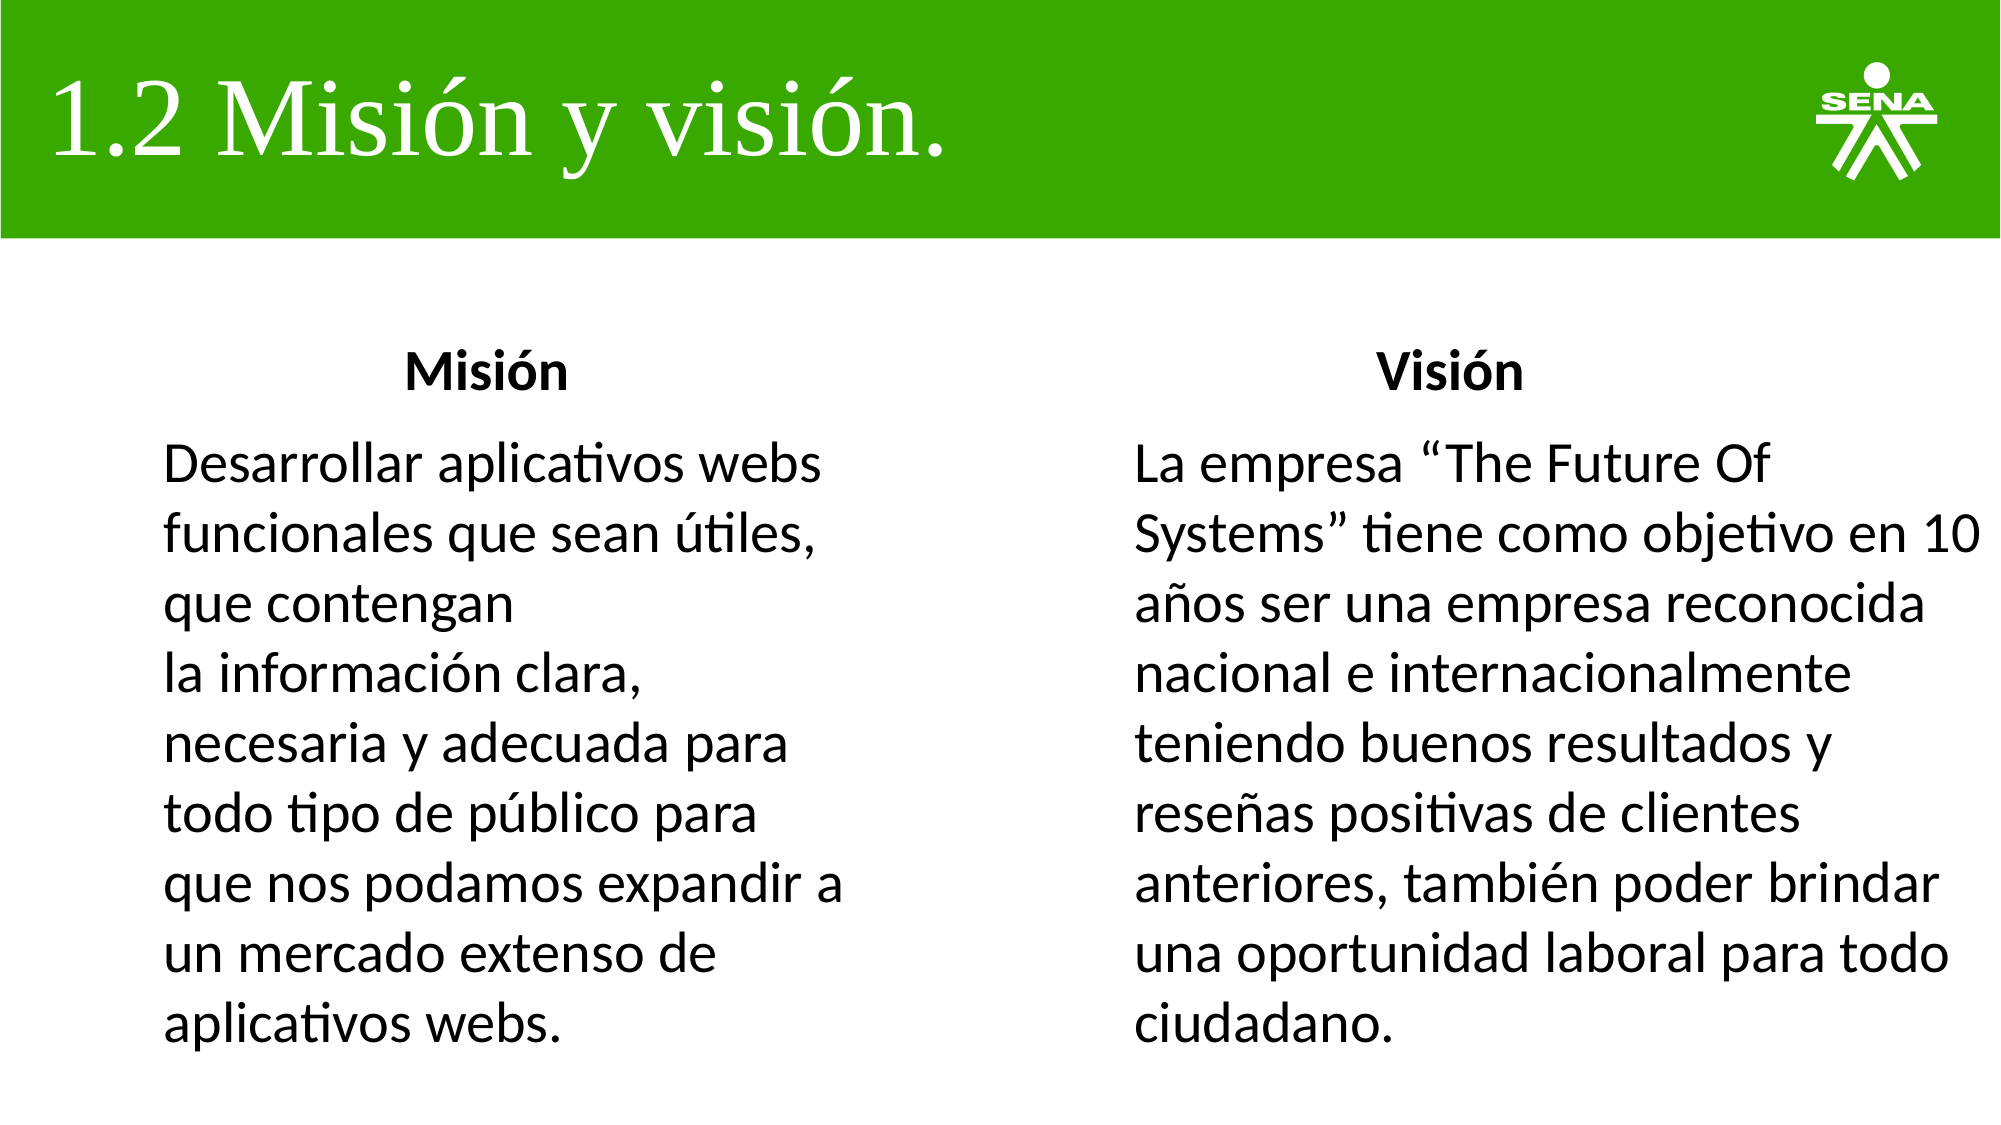

# 1.2 Misión y visión.
Visión
Misión
Desarrollar aplicativos webs funcionales que sean útiles, que contengan la información clara, necesaria y adecuada para todo tipo de público para que nos podamos expandir a un mercado extenso de aplicativos webs.
La empresa “The Future Of Systems” tiene como objetivo en 10 años ser una empresa reconocida nacional e internacionalmente teniendo buenos resultados y reseñas positivas de clientes anteriores, también poder brindar una oportunidad laboral para todo ciudadano.